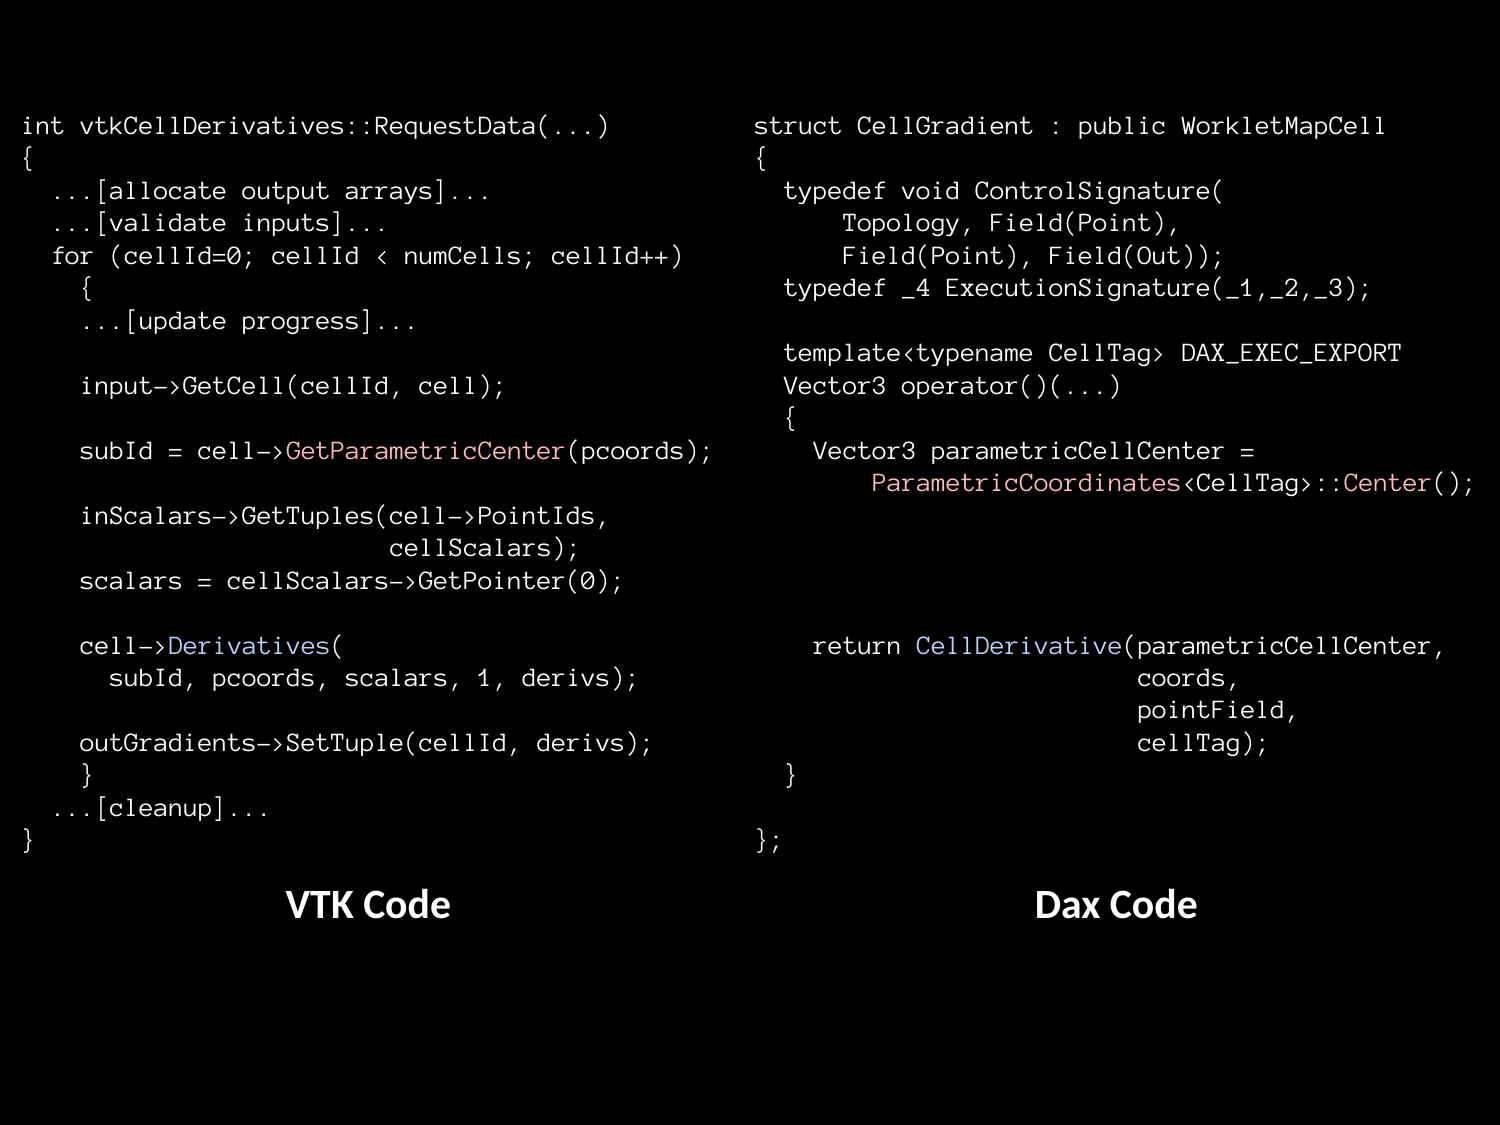

int vtkCellDerivatives::RequestData(...)
{
  ...[allocate output arrays]...
  ...[validate inputs]...
  for (cellId=0; cellId < numCells; cellId++)
    {
    ...[update progress]...

    input->GetCell(cellId, cell);

    subId = cell->GetParametricCenter(pcoords);

    inScalars->GetTuples(cell->PointIds,
                         cellScalars);
    scalars = cellScalars->GetPointer(0);

    cell->Derivatives(
      subId, pcoords, scalars, 1, derivs);

    outGradients->SetTuple(cellId, derivs);
    }
  ...[cleanup]...
}
struct CellGradient : public WorkletMapCell
{
  typedef void ControlSignature(
      Topology, Field(Point),
      Field(Point), Field(Out));
  typedef _4 ExecutionSignature(_1,_2,_3);

  template<typename CellTag> DAX_EXEC_EXPORT
  Vector3 operator()(...)
  {
    Vector3 parametricCellCenter =
        ParametricCoordinates<CellTag>::Center();

    return CellDerivative(parametricCellCenter,
                          coords,
                          pointField,
                          cellTag);
  }

};
VTK Code
Dax Code